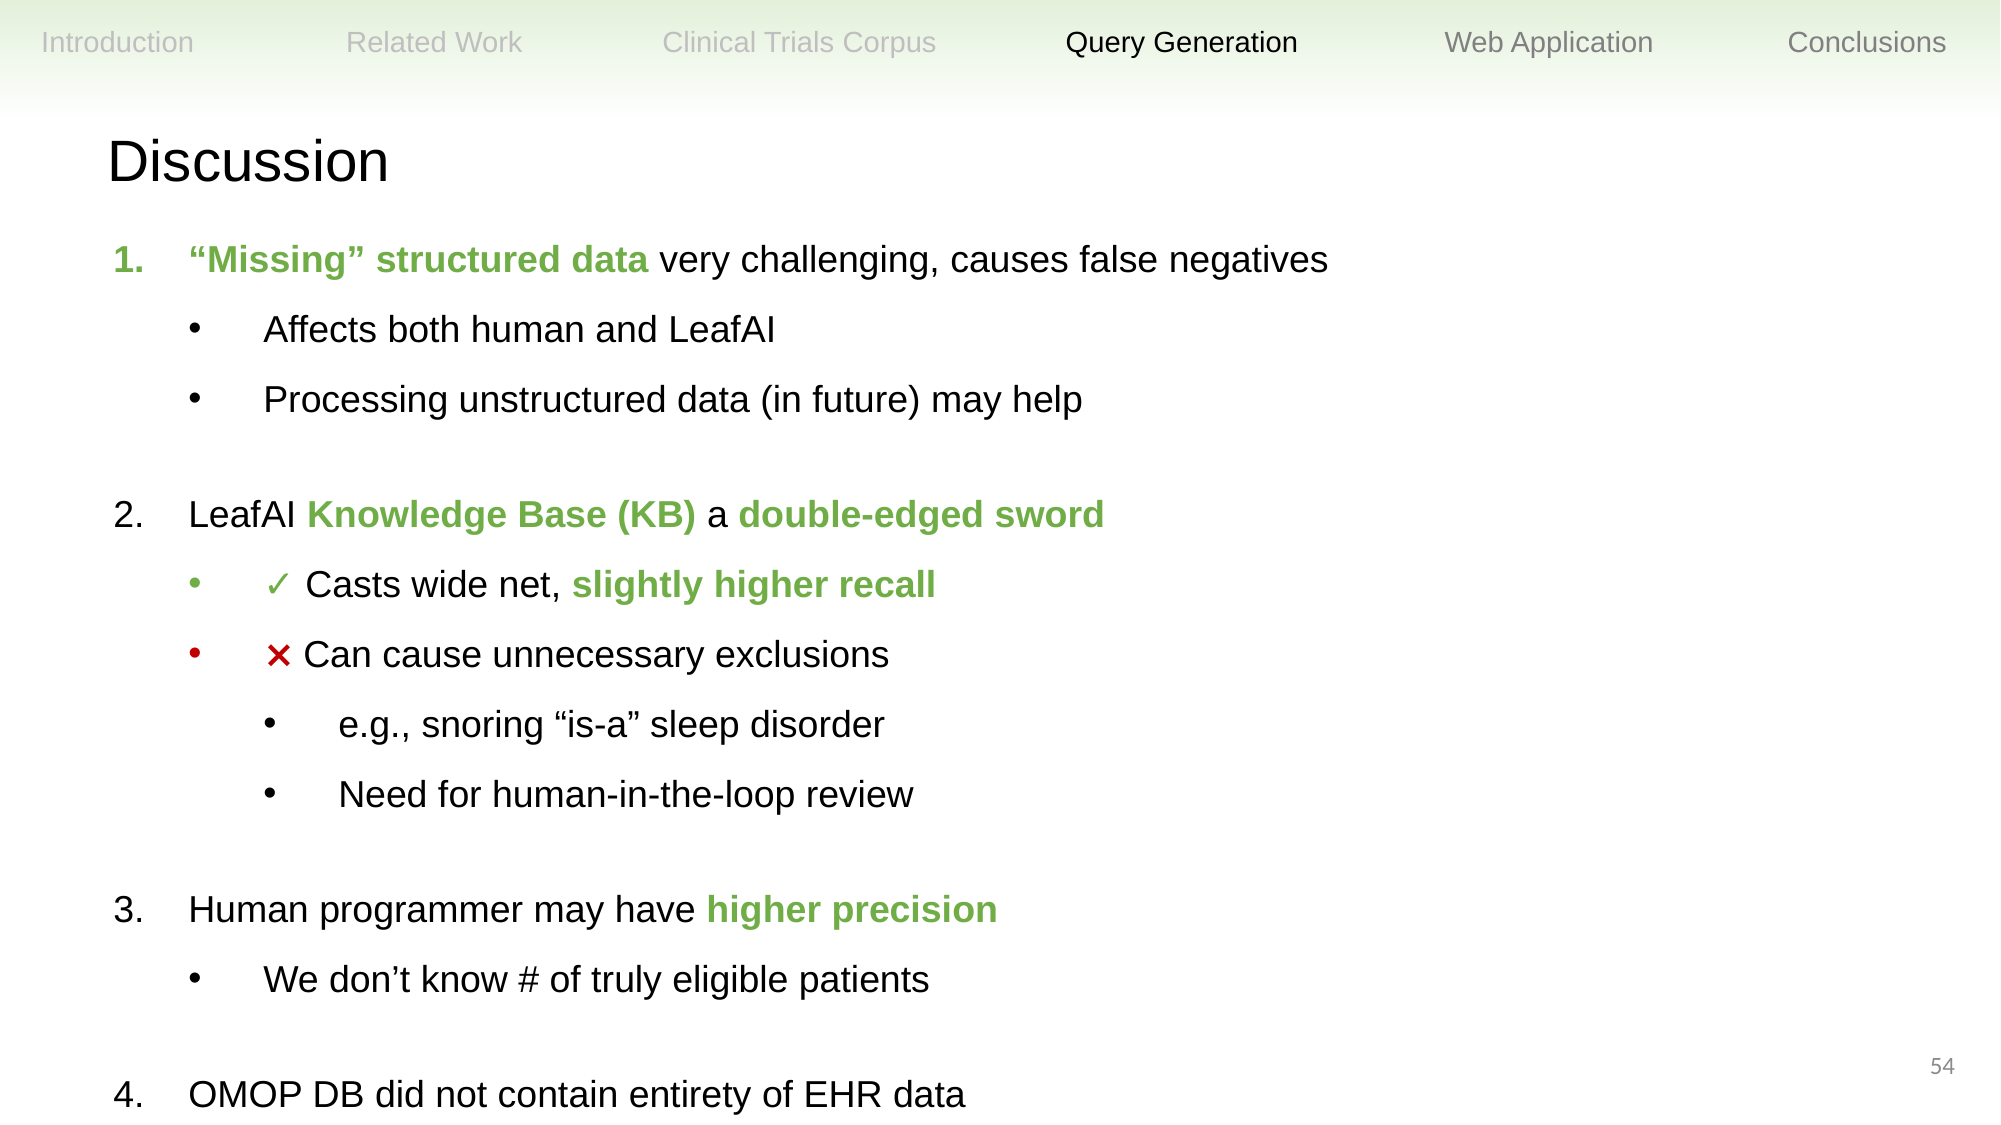

Related Work
Clinical Trials Corpus
Query Generation
Web Application
Conclusions
Introduction
Discussion
“Missing” structured data very challenging, causes false negatives
Affects both human and LeafAI
Processing unstructured data (in future) may help
LeafAI Knowledge Base (KB) a double-edged sword
✓ Casts wide net, slightly higher recall
⨯ Can cause unnecessary exclusions
e.g., snoring “is-a” sleep disorder
Need for human-in-the-loop review
Human programmer may have higher precision
We don’t know # of truly eligible patients
OMOP DB did not contain entirety of EHR data

54